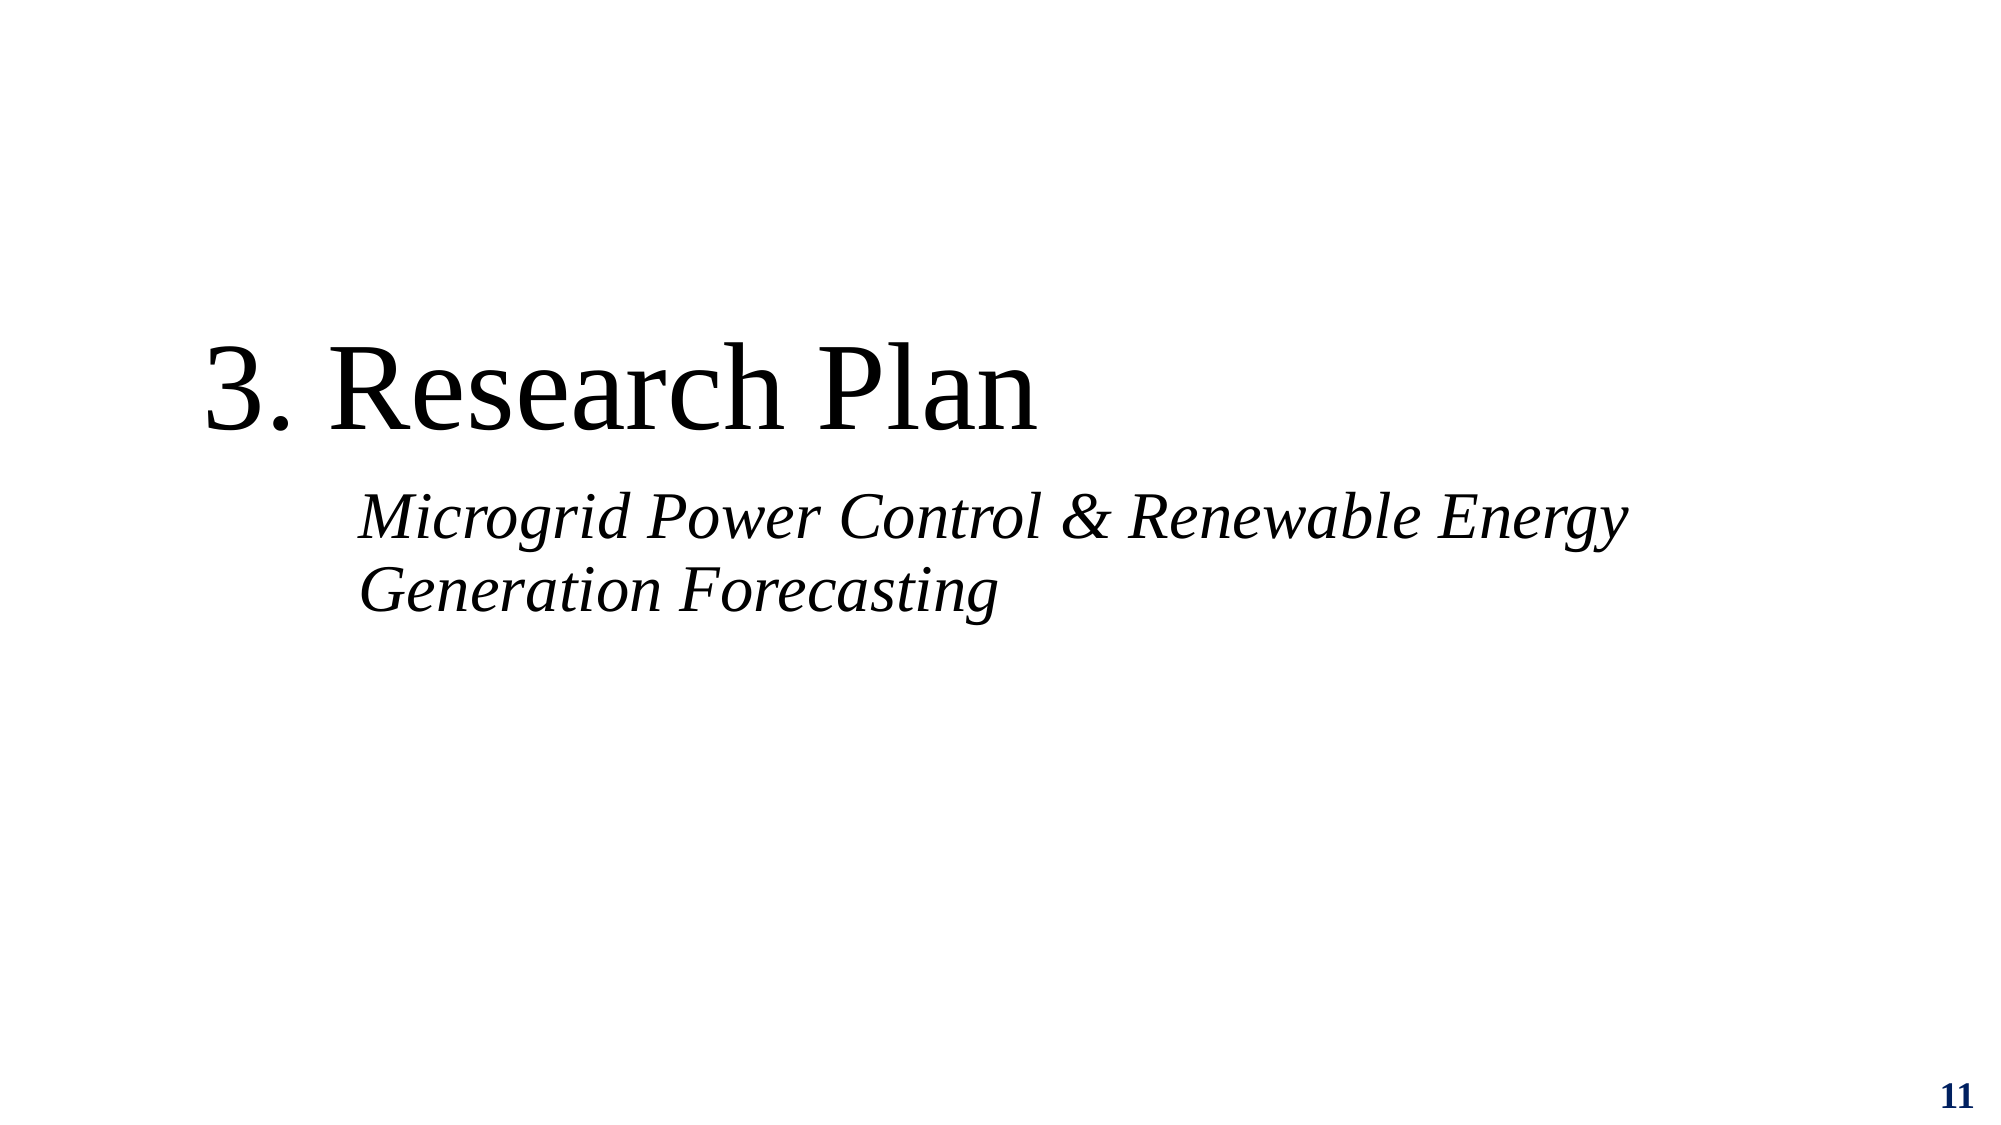

# 3. Research Plan
Microgrid Power Control & Renewable Energy Generation Forecasting
11